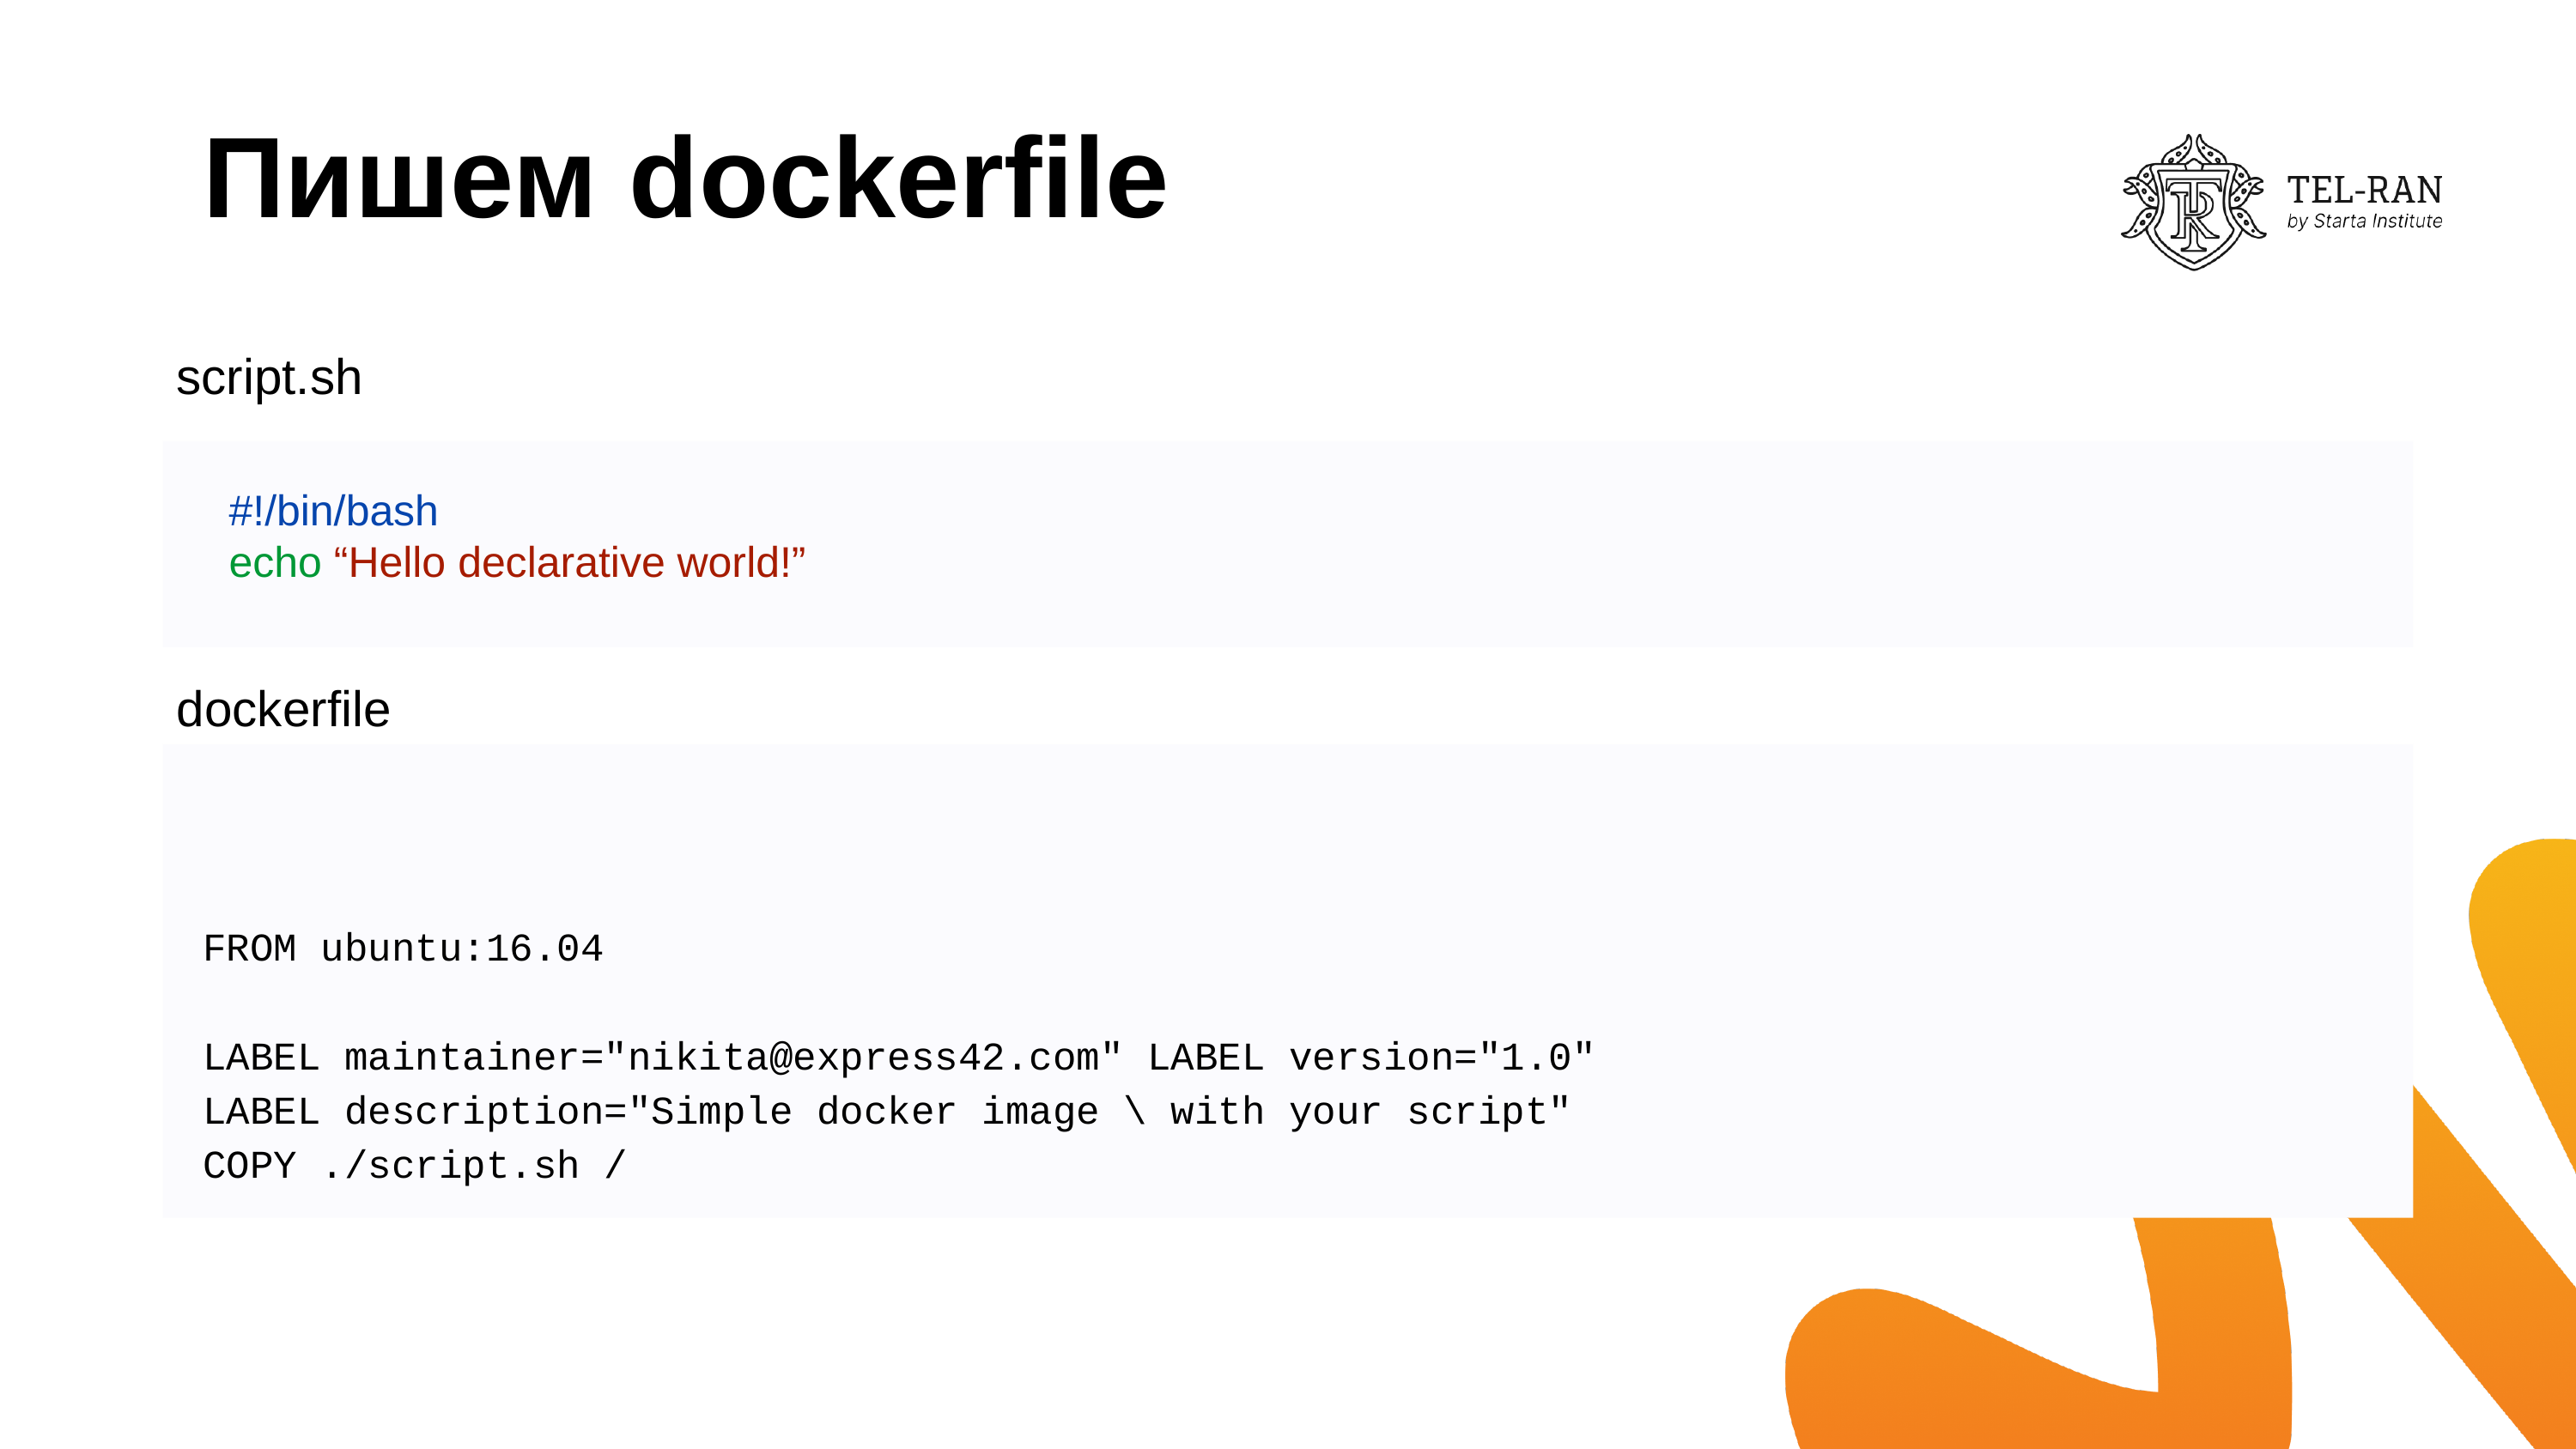

# Пишем dockerfile
script.sh

#!/bin/bash
echo “Hello declarative world!”
dockerfile

FROM ubuntu:16.04

LABEL maintainer="nikita@express42.com" LABEL version="1.0"
LABEL description="Simple docker image \ with your script"
COPY ./script.sh /